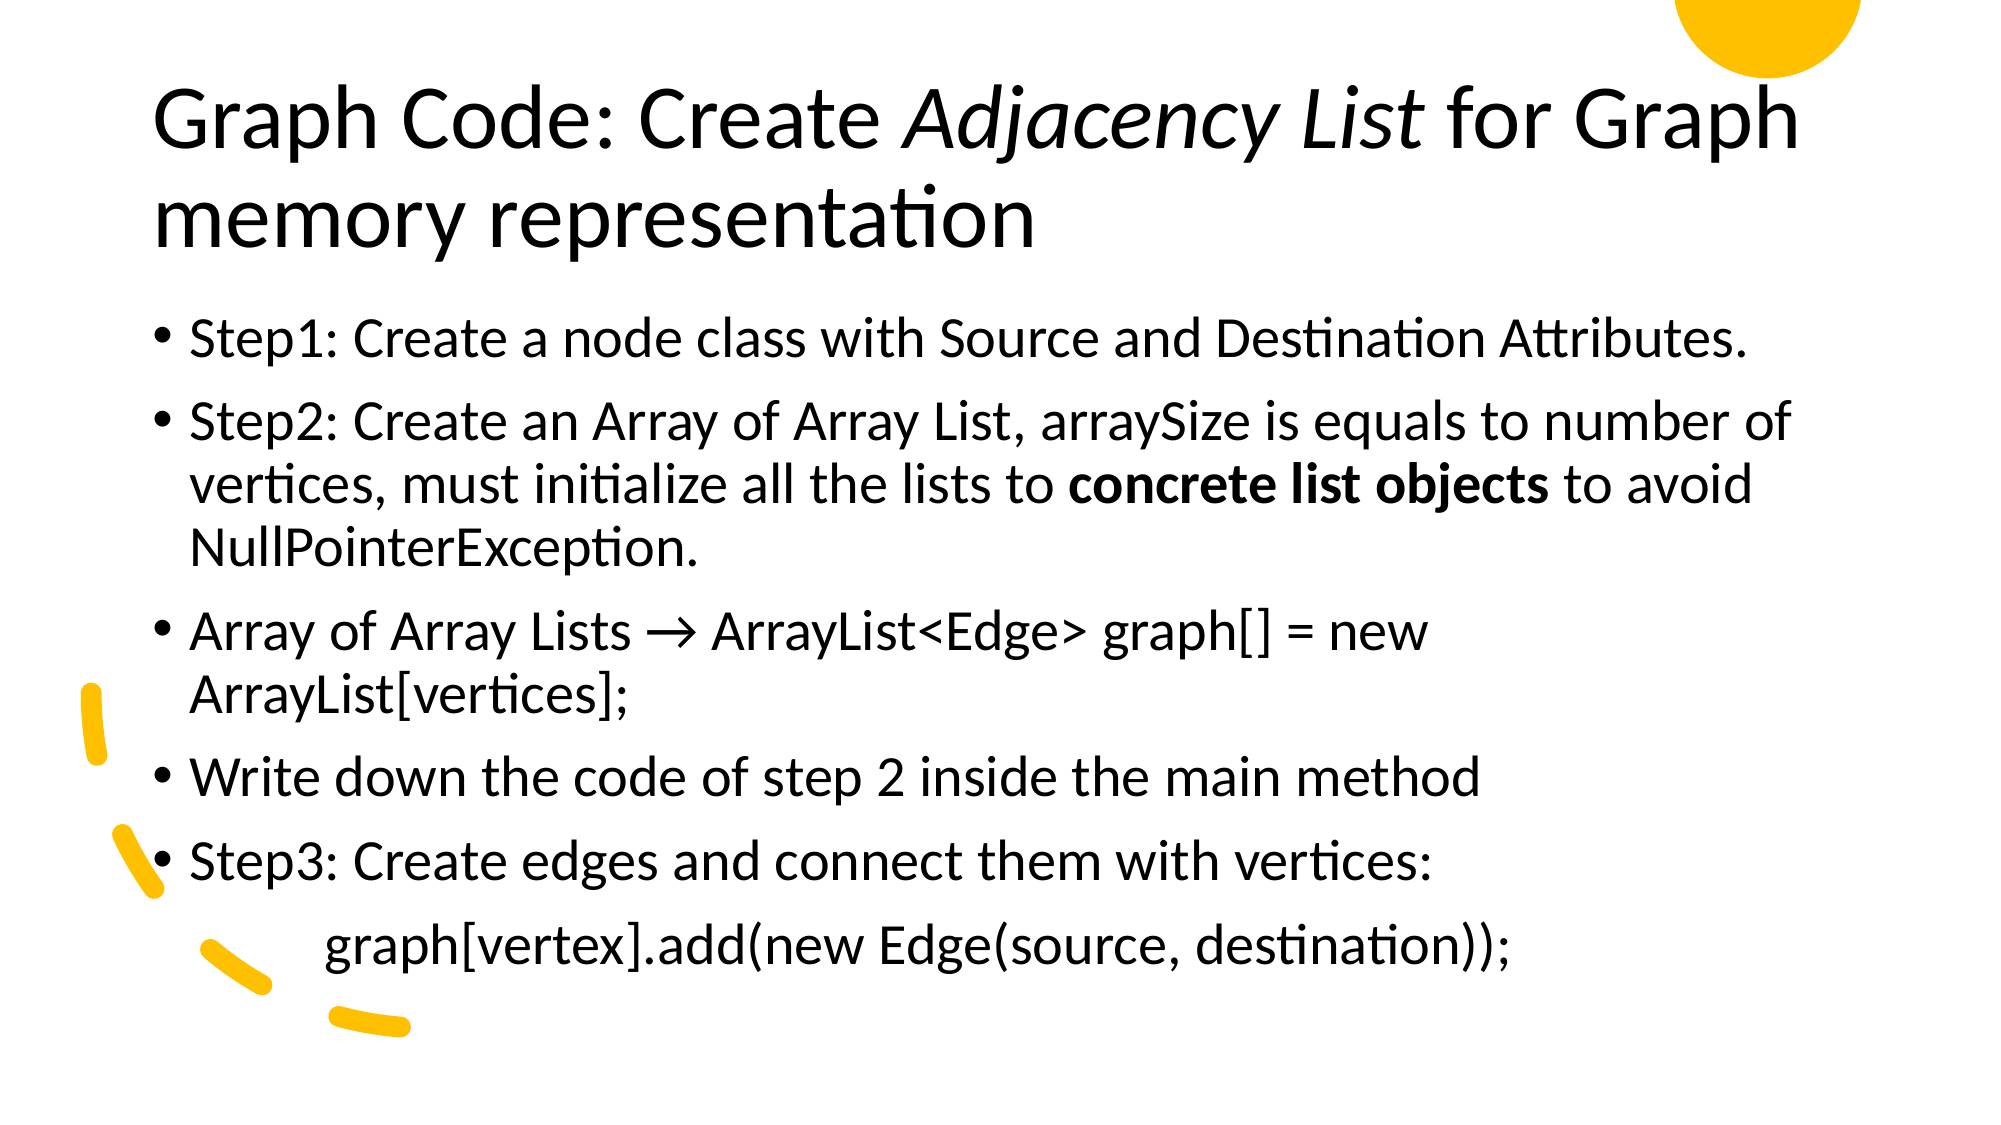

# Graph Code: Create Adjacency List for Graph memory representation
Step1: Create a node class with Source and Destination Attributes.
Step2: Create an Array of Array List, arraySize is equals to number of vertices, must initialize all the lists to concrete list objects to avoid NullPointerException.
Array of Array Lists → ArrayList<Edge> graph[] = new ArrayList[vertices];
Write down the code of step 2 inside the main method
Step3: Create edges and connect them with vertices:
             graph[vertex].add(new Edge(source, destination));